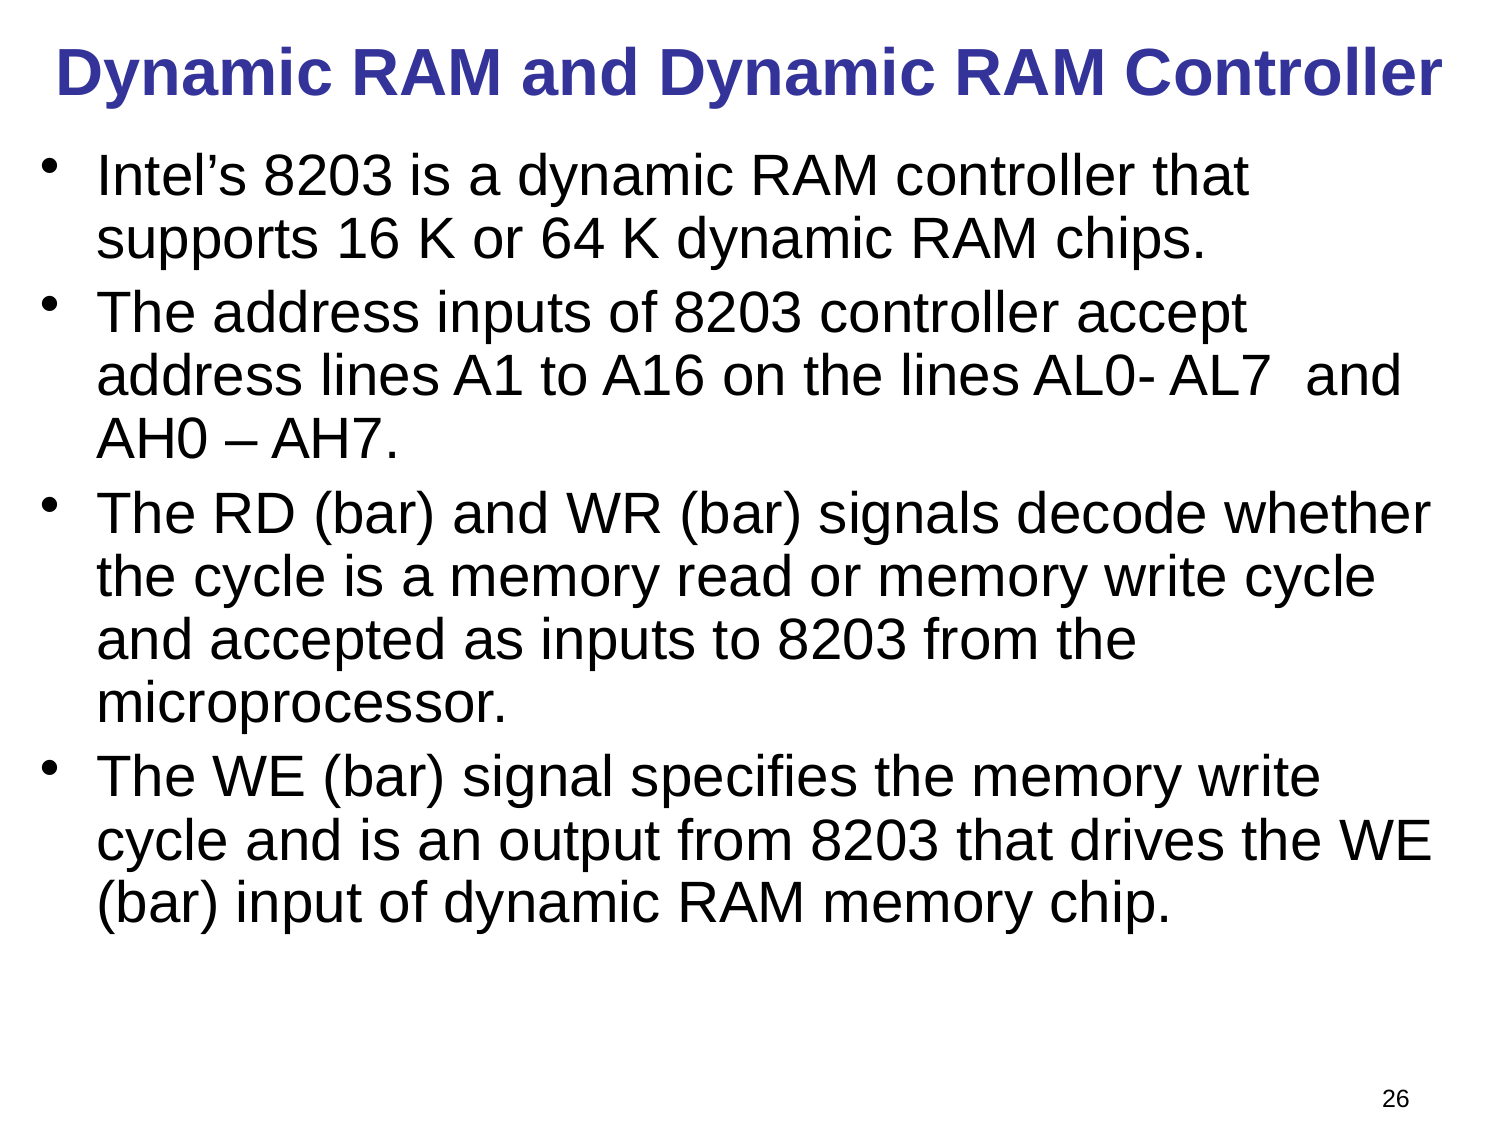

# Dynamic RAM and Dynamic RAM Controller
Intel’s 8203 is a dynamic RAM controller that supports 16 K or 64 K dynamic RAM chips.
The address inputs of 8203 controller accept address lines A1 to A16 on the lines AL0- AL7  and AH0 – AH7.
The RD (bar) and WR (bar) signals decode whether the cycle is a memory read or memory write cycle and accepted as inputs to 8203 from the microprocessor.
The WE (bar) signal specifies the memory write cycle and is an output from 8203 that drives the WE (bar) input of dynamic RAM memory chip.
26